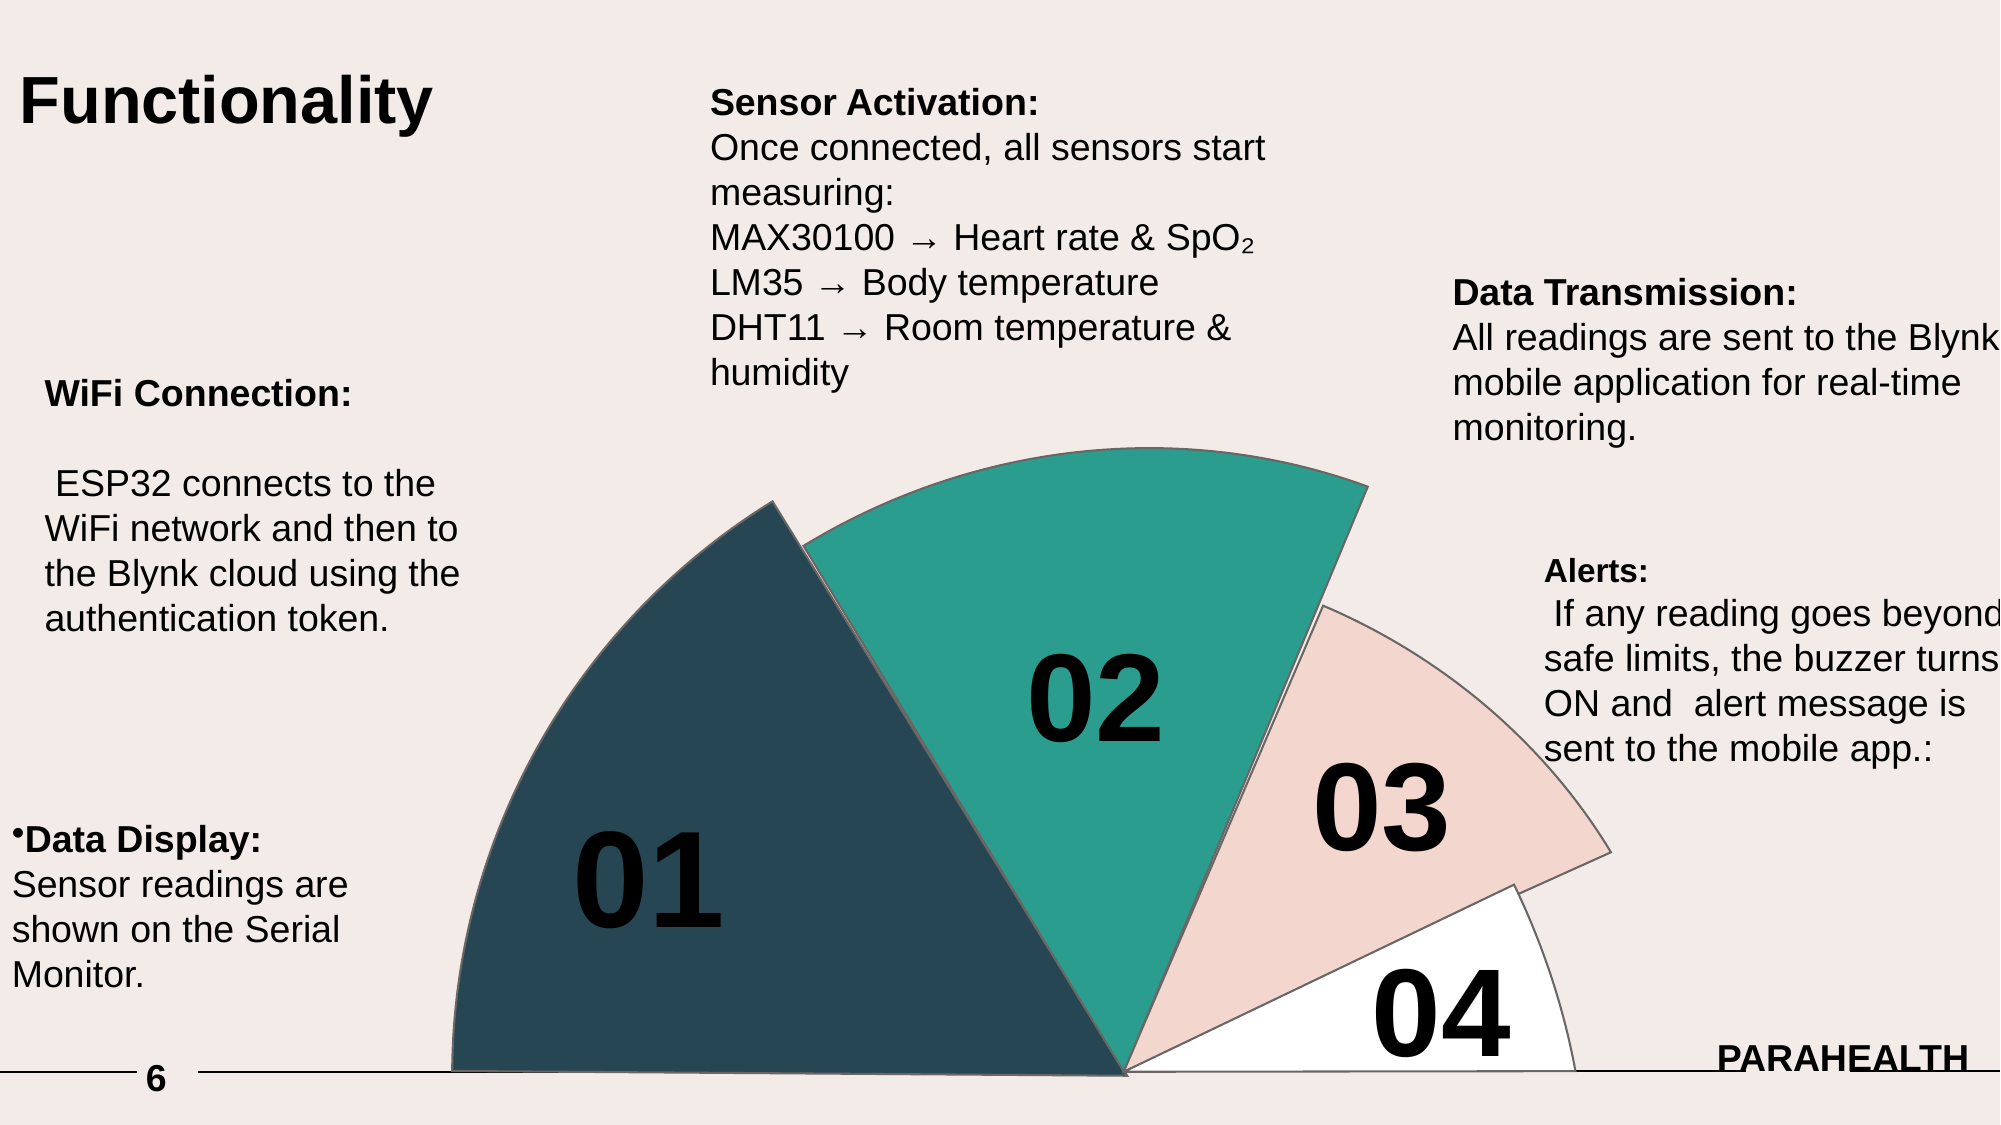

.

Functionality

Sensor Activation:
Once connected, all sensors start measuring:
MAX30100 → Heart rate & SpO₂
LM35 → Body temperature
DHT11 → Room temperature & humidity

Data Transmission:
All readings are sent to the Blynk mobile application for real-time monitoring.
WiFi Connection:

 ESP32 connects to the WiFi network and then to the Blynk cloud using the authentication token.

Alerts:
 If any reading goes beyond safe limits, the buzzer turns ON and  alert message is sent to the mobile app.:
02
03
01
Data Display:
Sensor readings are shown on the Serial Monitor.
04
PARAHEALTH
6